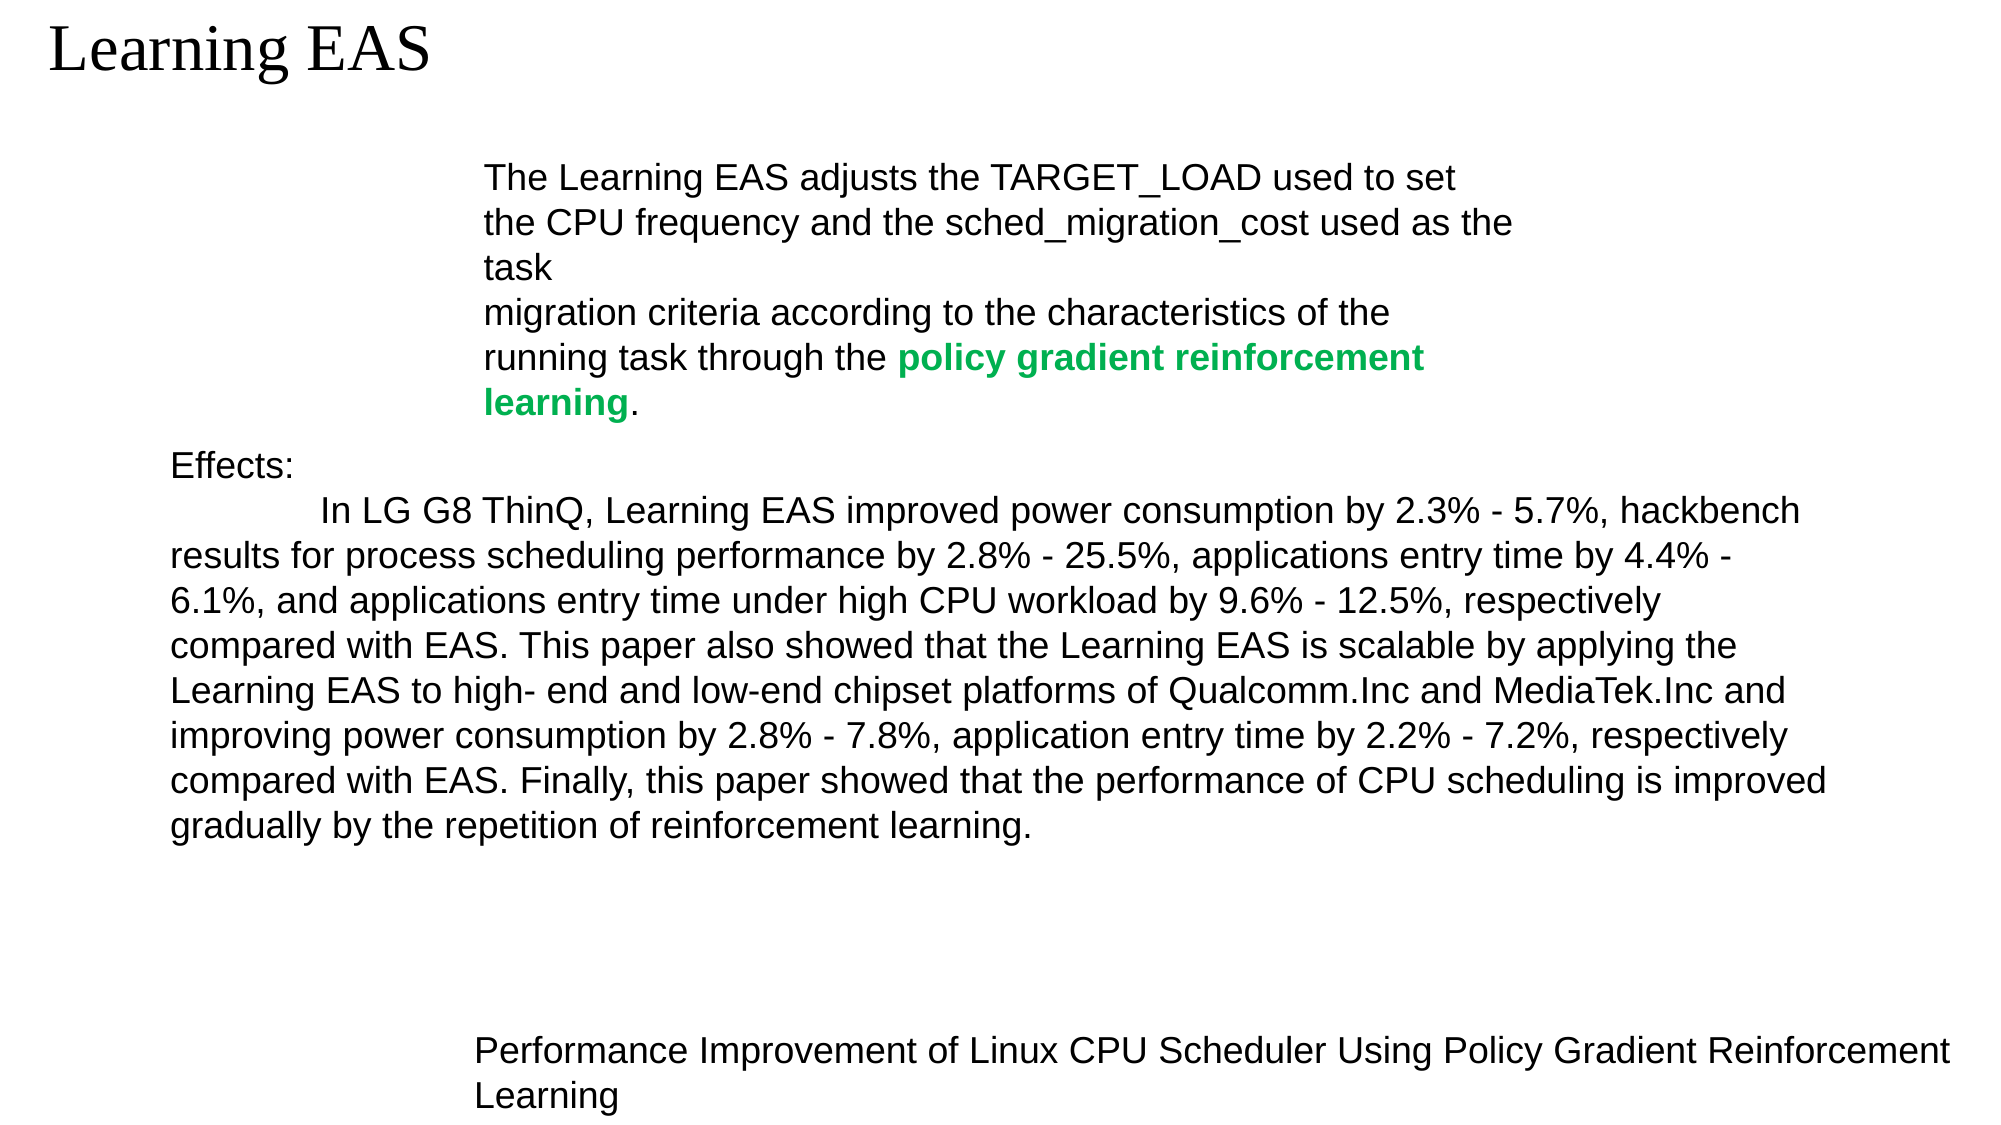

Learning EAS
The Learning EAS adjusts the TARGET_LOAD used to set the CPU frequency and the sched_migration_cost used as the task
migration criteria according to the characteristics of the running task through the policy gradient reinforcement learning.

Effects:
	In LG G8 ThinQ, Learning EAS improved power consumption by 2.3% - 5.7%, hackbench results for process scheduling performance by 2.8% - 25.5%, applications entry time by 4.4% - 6.1%, and applications entry time under high CPU workload by 9.6% - 12.5%, respectively compared with EAS. This paper also showed that the Learning EAS is scalable by applying the Learning EAS to high- end and low-end chipset platforms of Qualcomm.Inc and MediaTek.Inc and improving power consumption by 2.8% - 7.8%, application entry time by 2.2% - 7.2%, respectively compared with EAS. Finally, this paper showed that the performance of CPU scheduling is improved gradually by the repetition of reinforcement learning.

Performance Improvement of Linux CPU Scheduler Using Policy Gradient Reinforcement Learning
for Android Smartphones (2020)